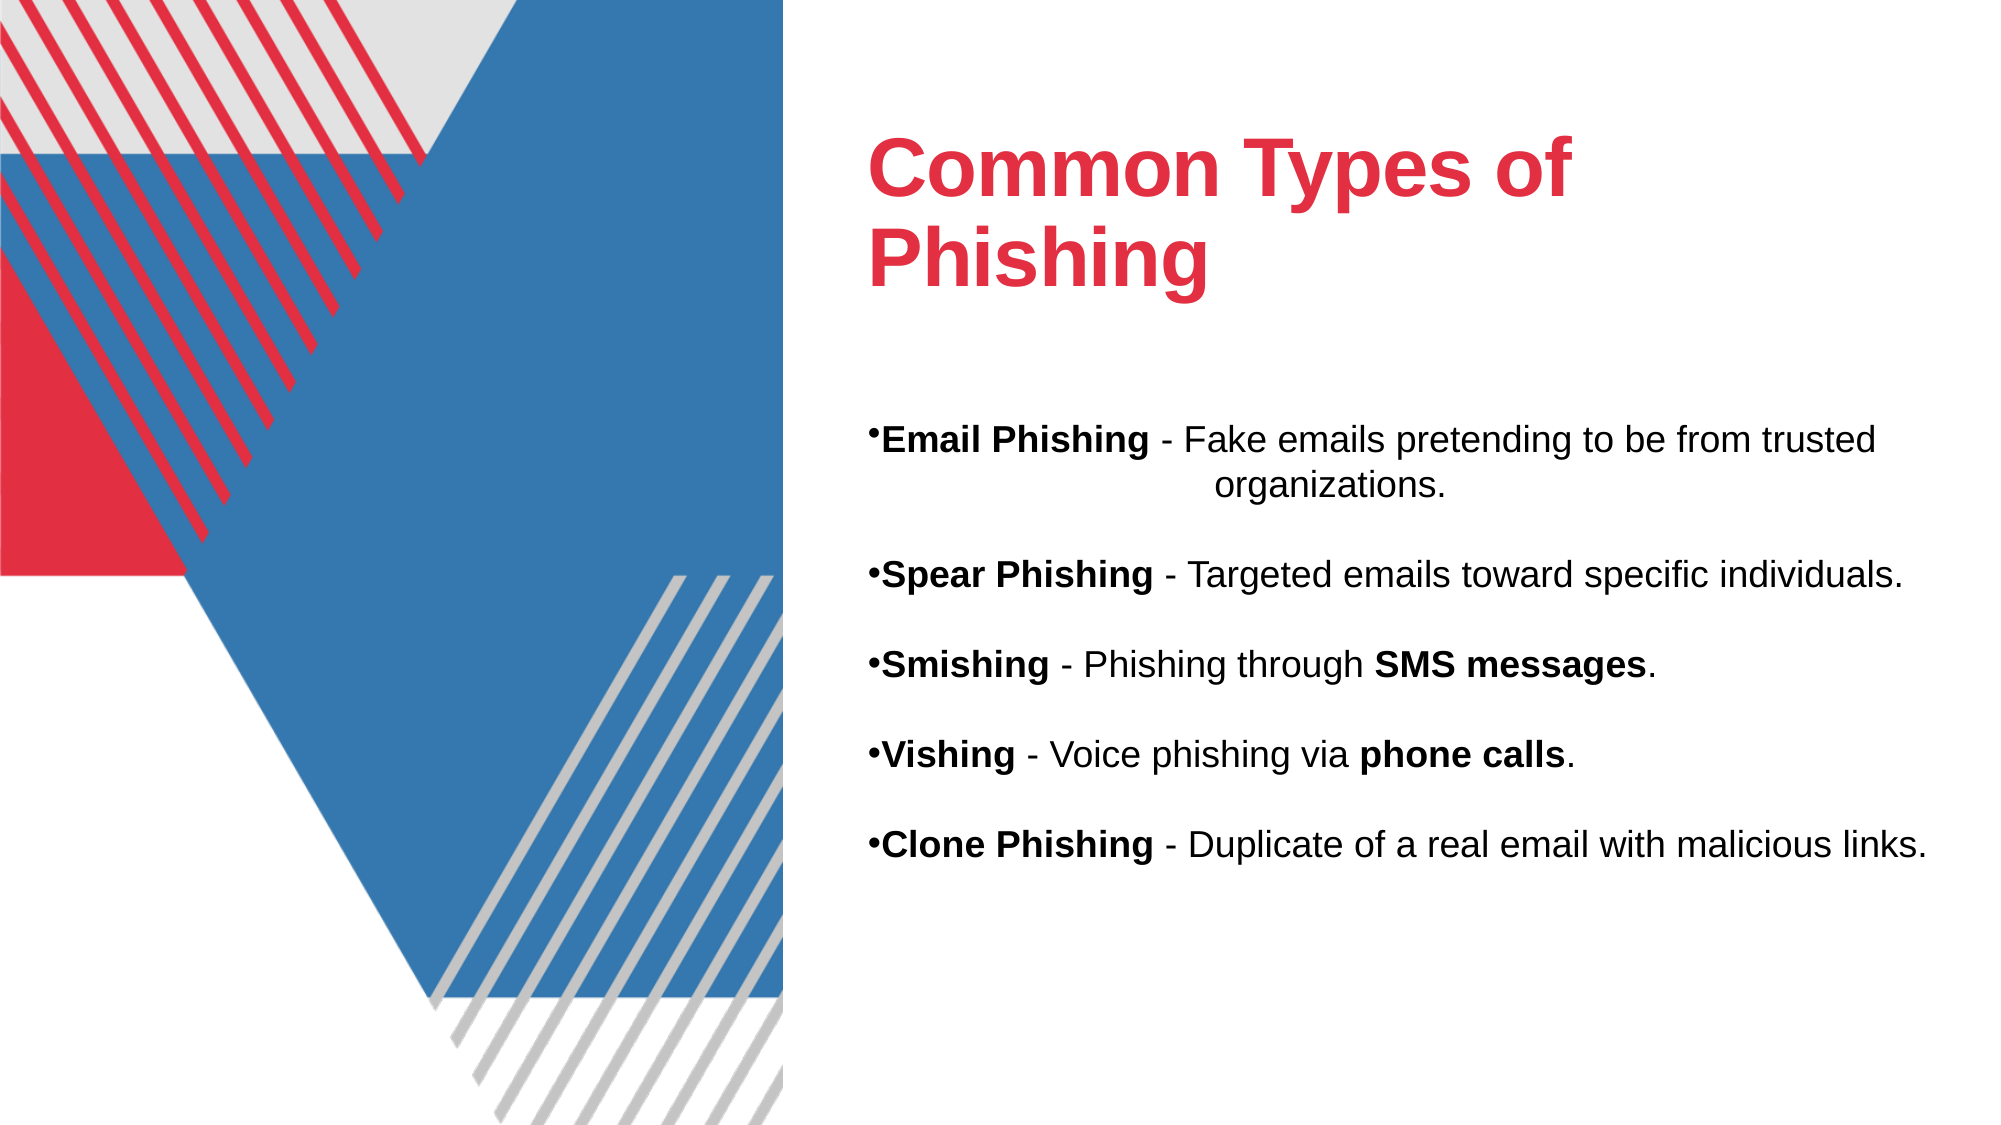

# Common Types of Phishing
Email Phishing - Fake emails pretending to be from trusted
                                 organizations.

Spear Phishing - Targeted emails toward specific individuals.

Smishing - Phishing through SMS messages.

Vishing - Voice phishing via phone calls.

Clone Phishing - Duplicate of a real email with malicious links.